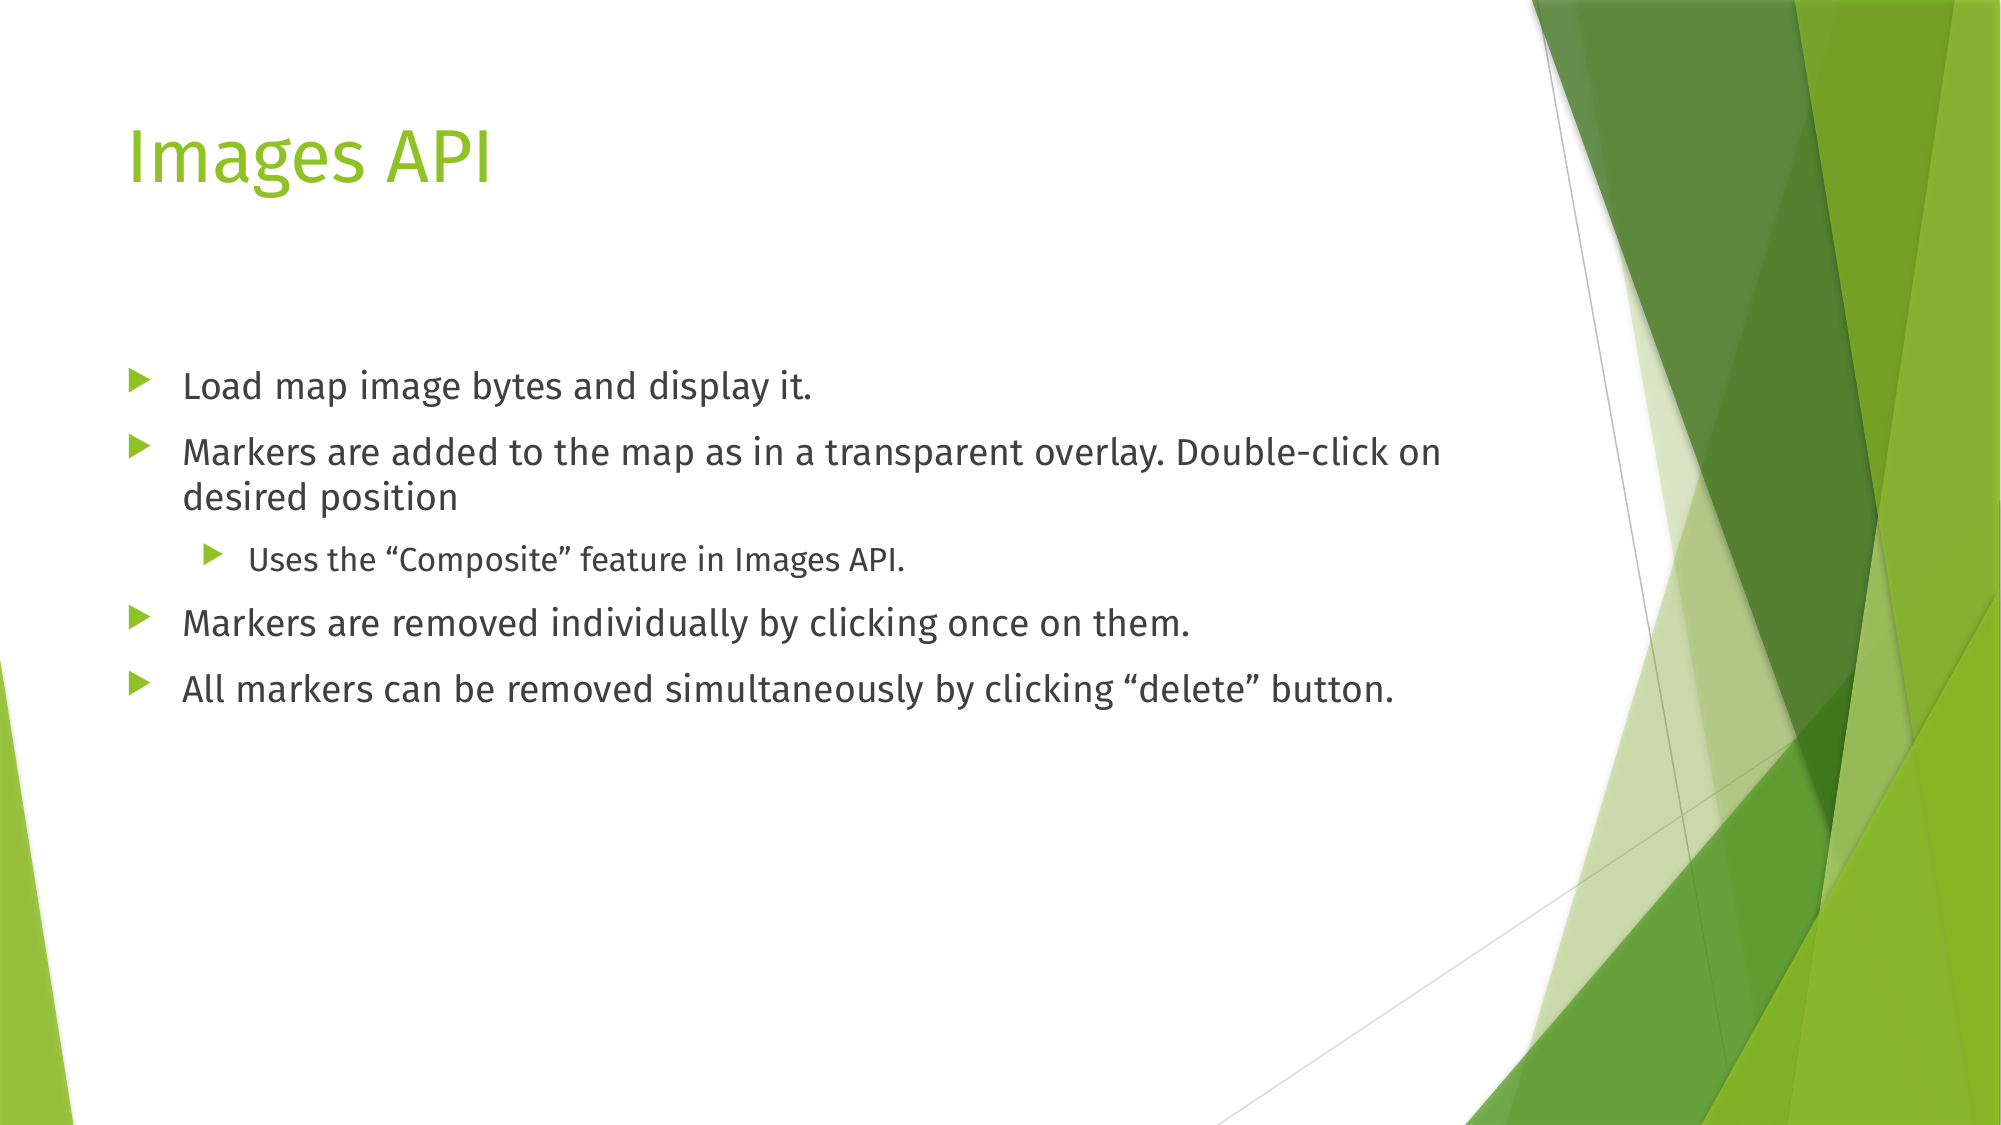

# Images API
Load map image bytes and display it.
Markers are added to the map as in a transparent overlay. Double-click on desired position
Uses the “Composite” feature in Images API.
Markers are removed individually by clicking once on them.
All markers can be removed simultaneously by clicking “delete” button.